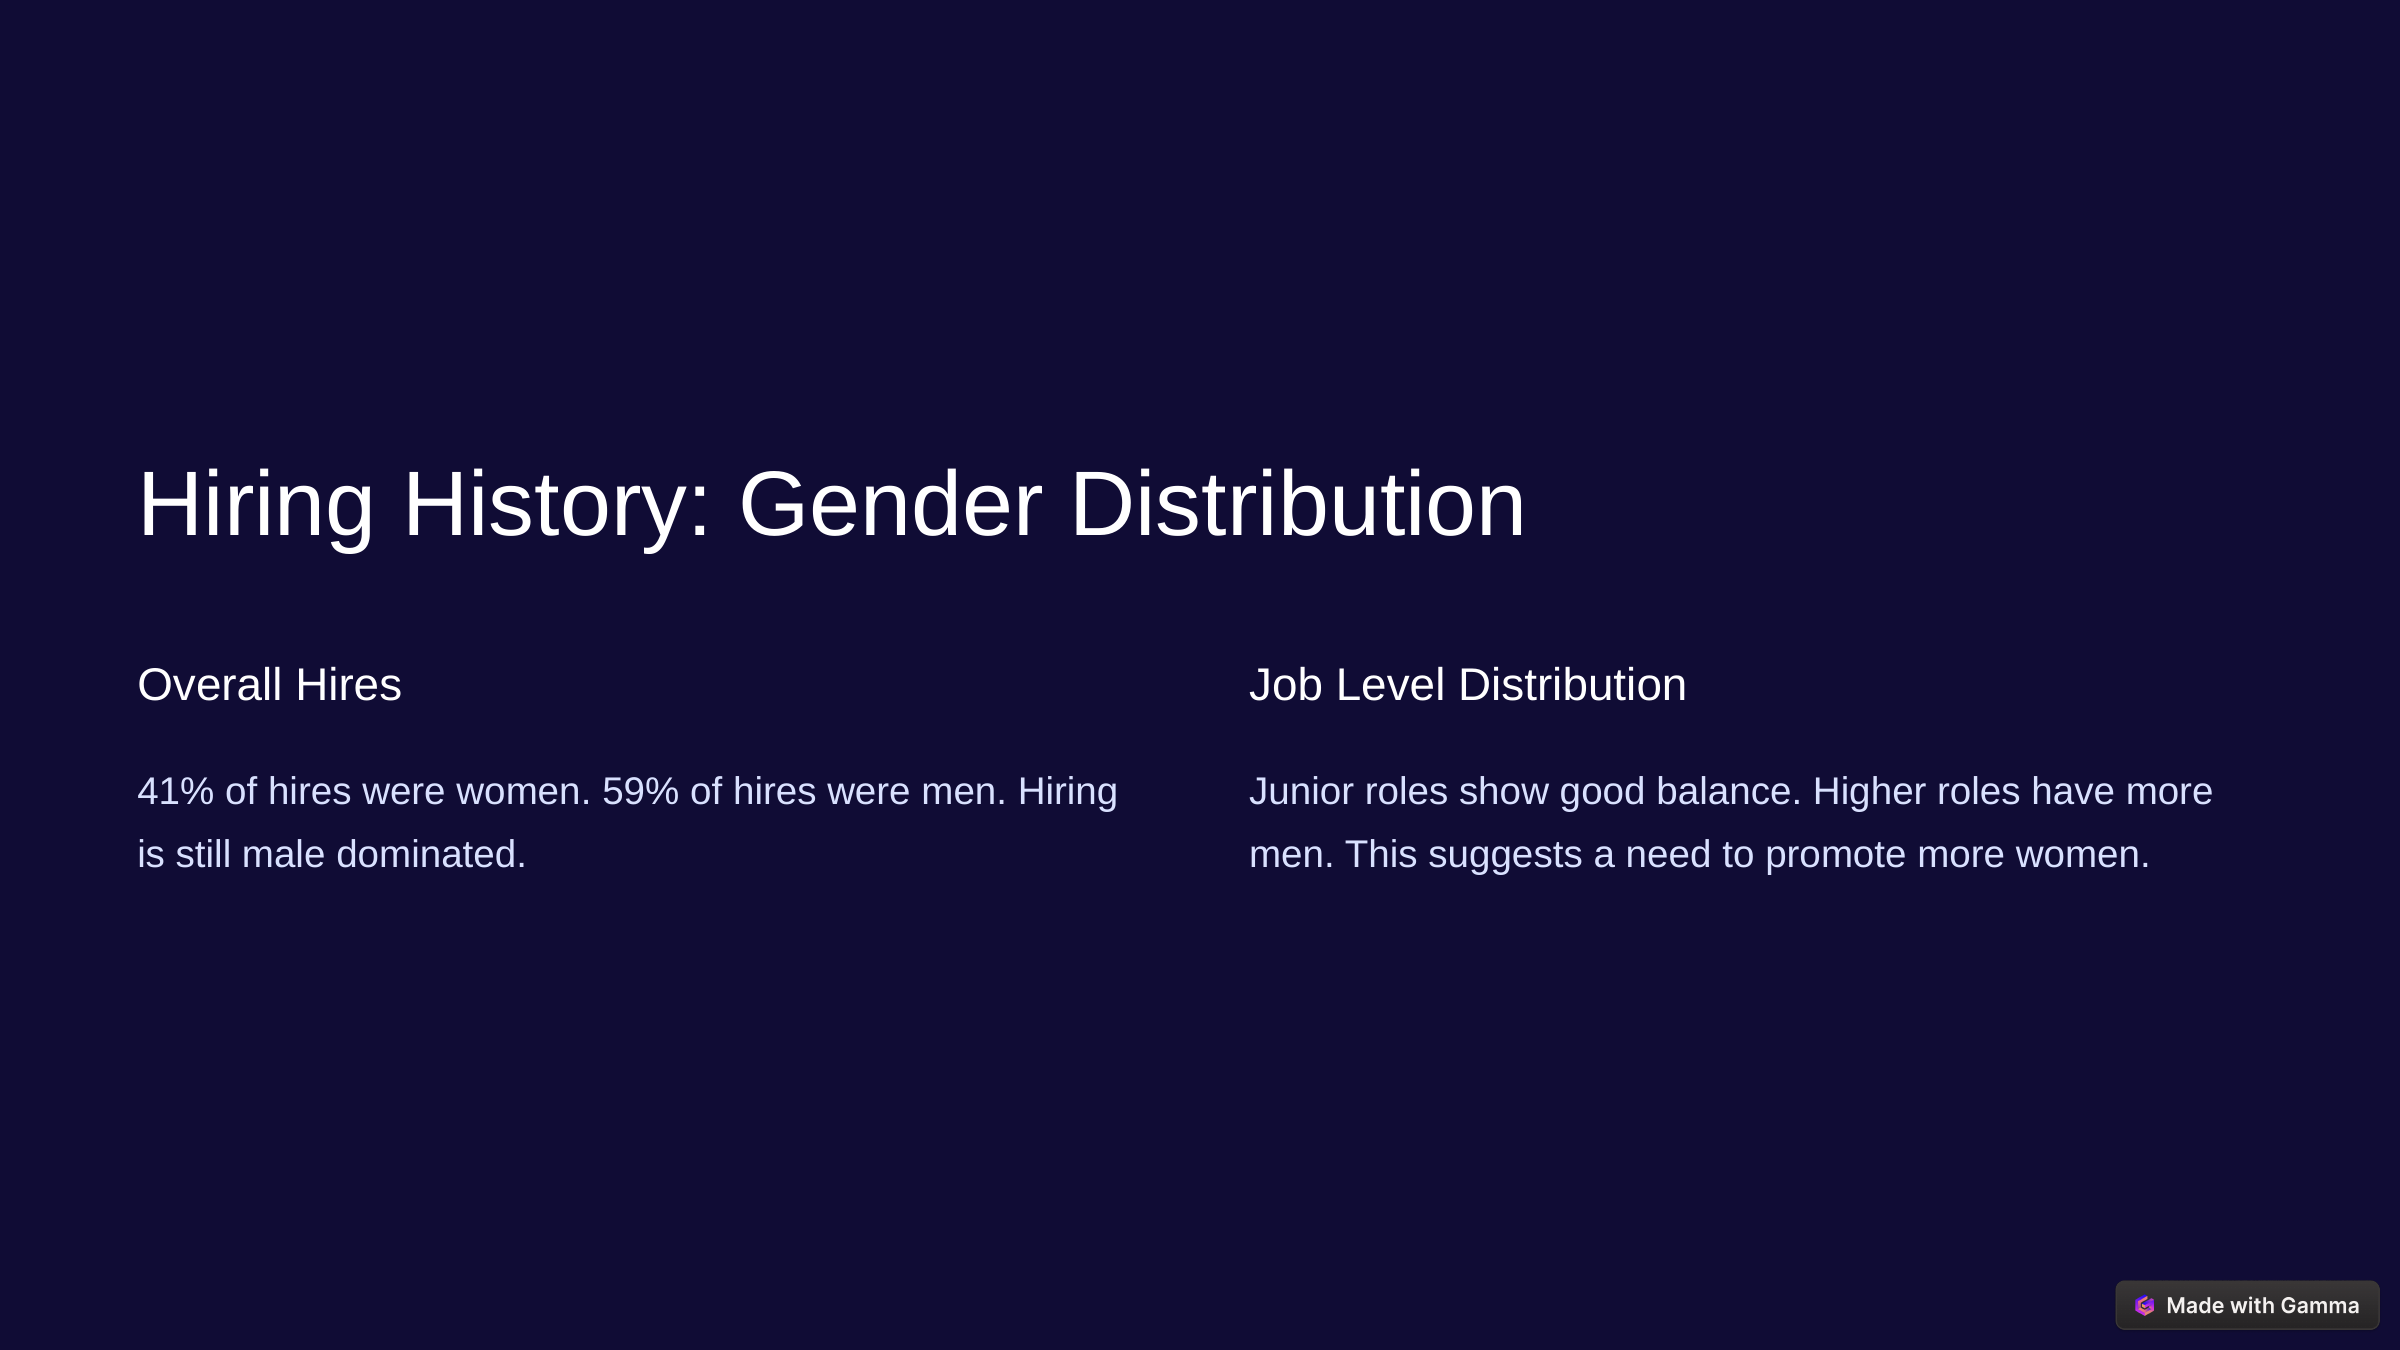

Hiring History: Gender Distribution
Overall Hires
Job Level Distribution
41% of hires were women. 59% of hires were men. Hiring is still male dominated.
Junior roles show good balance. Higher roles have more men. This suggests a need to promote more women.